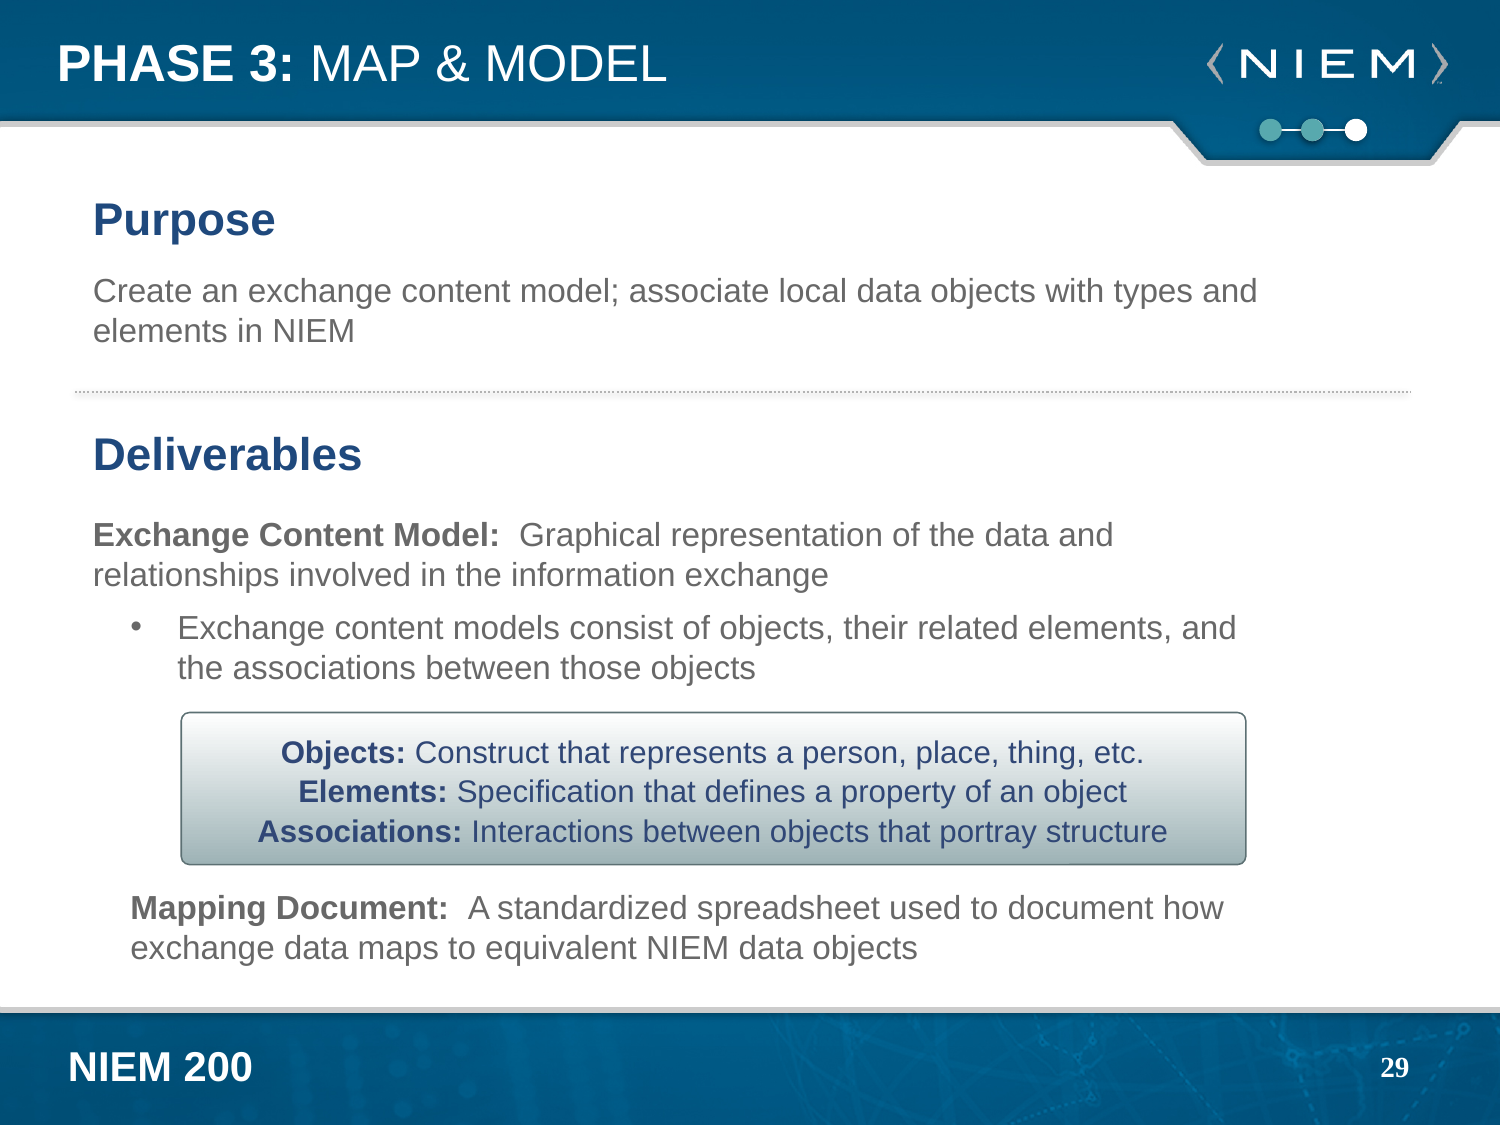

# Phase 3: Map & Model

Purpose
Create an exchange content model; associate local data objects with types and elements in NIEM

Deliverables
Exchange Content Model:  Graphical representation of the data and relationships involved in the information exchange
Exchange content models consist of objects, their related elements, and the associations between those objects

Mapping Document:  A standardized spreadsheet used to document how exchange data maps to equivalent NIEM data objects

Objects: Construct that represents a person, place, thing, etc.
Elements: Specification that defines a property of an object
Associations: Interactions between objects that portray structure
29